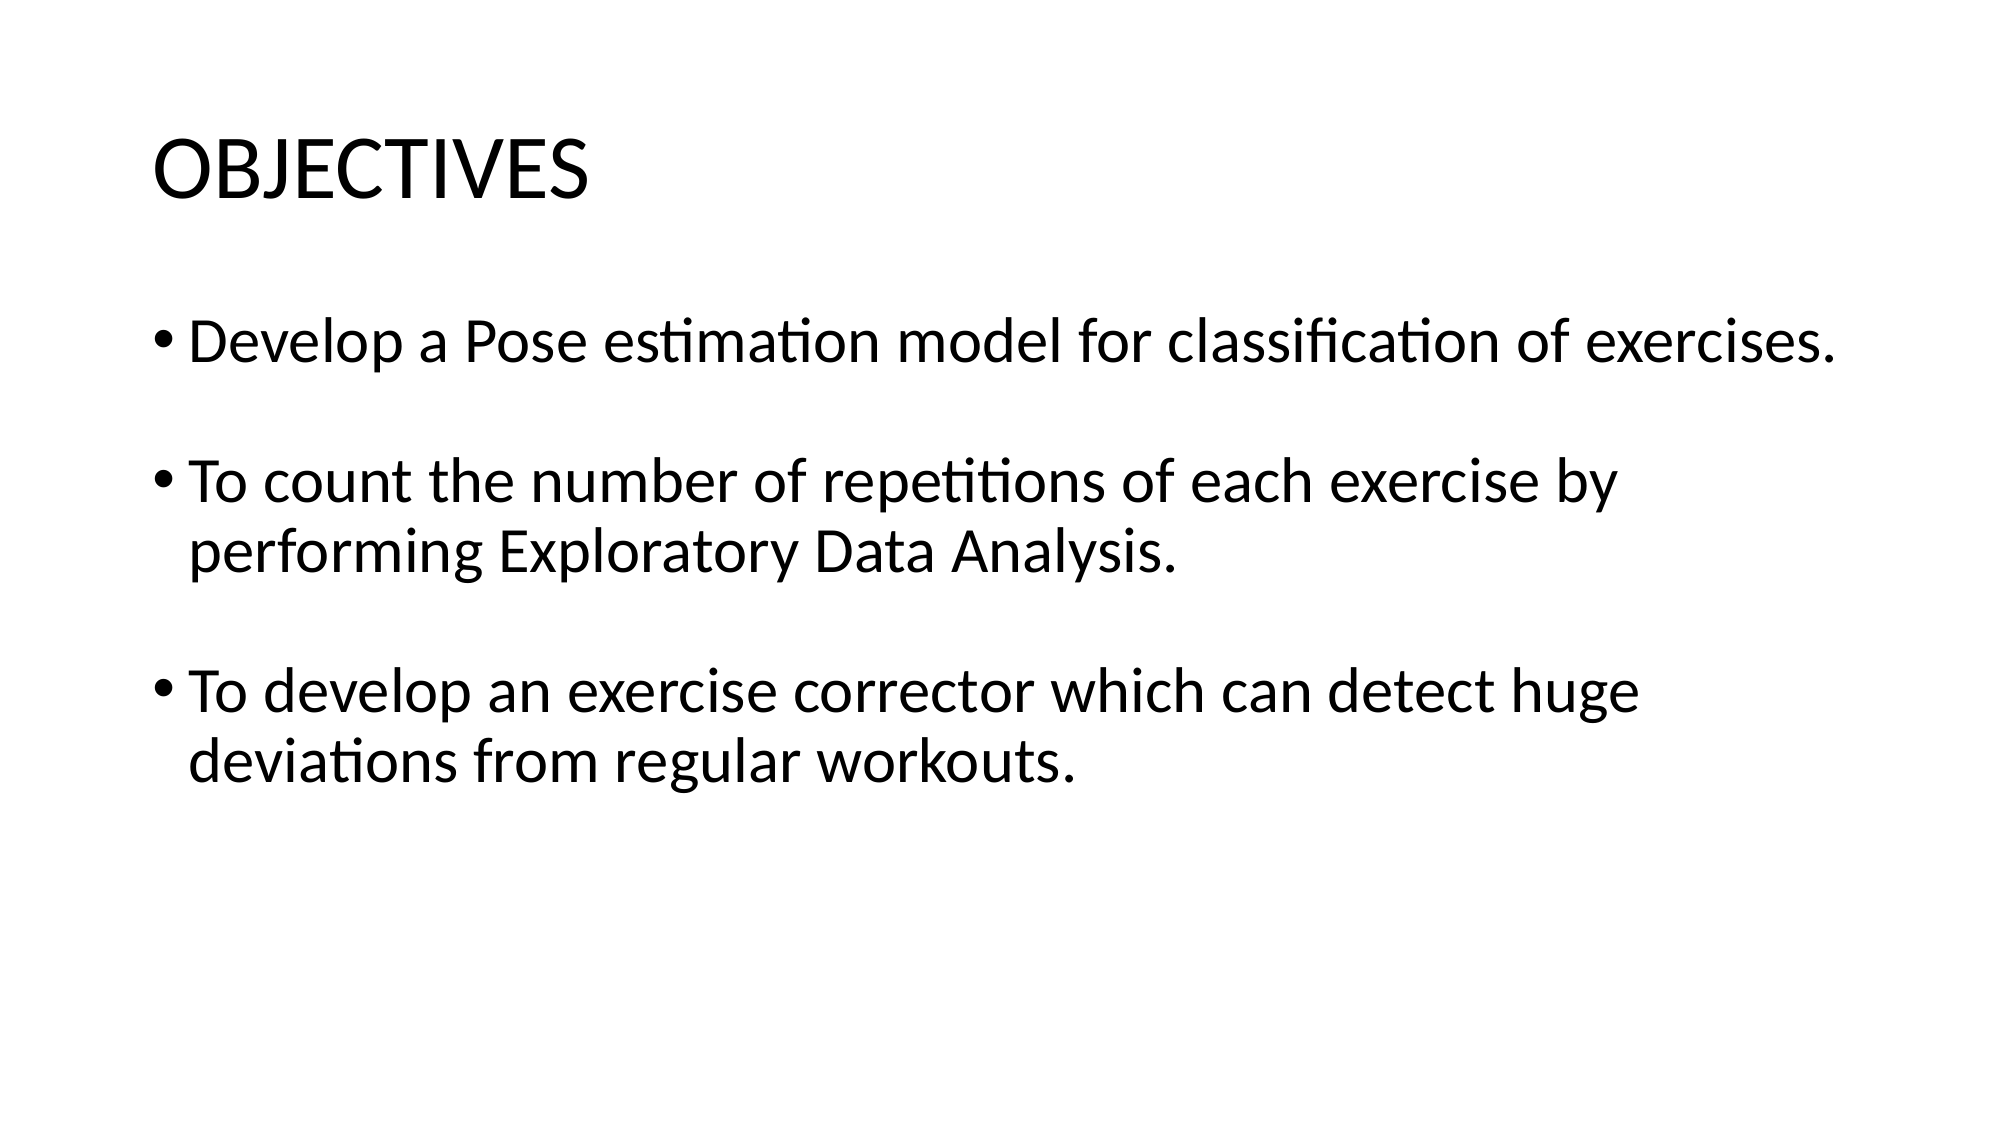

# OBJECTIVES
Develop a Pose estimation model for classification of exercises.

To count the number of repetitions of each exercise by performing Exploratory Data Analysis.

To develop an exercise corrector which can detect huge deviations from regular workouts.